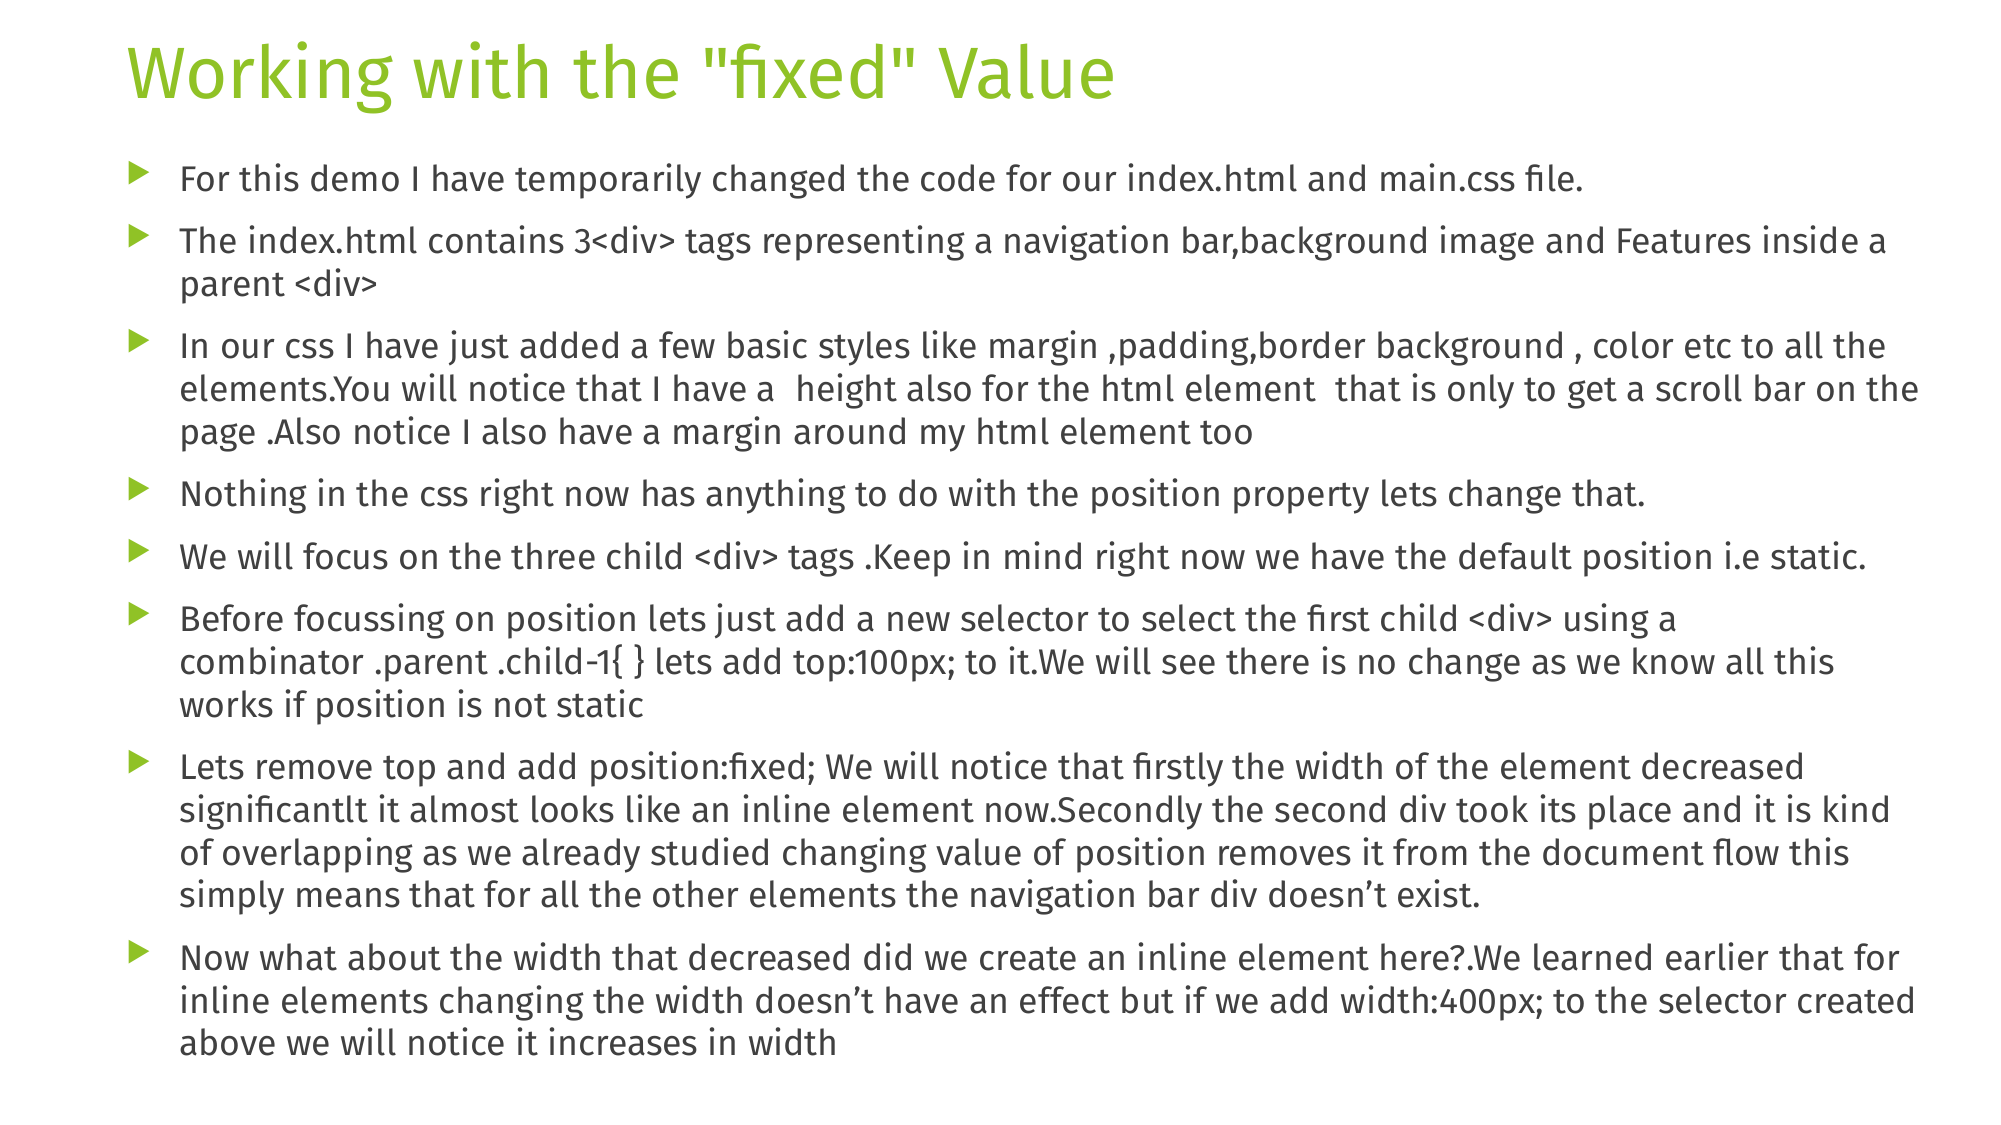

# Working with the "fixed" Value
For this demo I have temporarily changed the code for our index.html and main.css file.
The index.html contains 3<div> tags representing a navigation bar,background image and Features inside a parent <div>
In our css I have just added a few basic styles like margin ,padding,border background , color etc to all the elements.You will notice that I have a  height also for the html element  that is only to get a scroll bar on the page .Also notice I also have a margin around my html element too
Nothing in the css right now has anything to do with the position property lets change that.
We will focus on the three child <div> tags .Keep in mind right now we have the default position i.e static.
Before focussing on position lets just add a new selector to select the first child <div> using a combinator .parent .child-1{ } lets add top:100px; to it.We will see there is no change as we know all this works if position is not static
Lets remove top and add position:fixed; We will notice that firstly the width of the element decreased significantlt it almost looks like an inline element now.Secondly the second div took its place and it is kind of overlapping as we already studied changing value of position removes it from the document flow this simply means that for all the other elements the navigation bar div doesn’t exist.
Now what about the width that decreased did we create an inline element here?.We learned earlier that for inline elements changing the width doesn’t have an effect but if we add width:400px; to the selector created above we will notice it increases in width